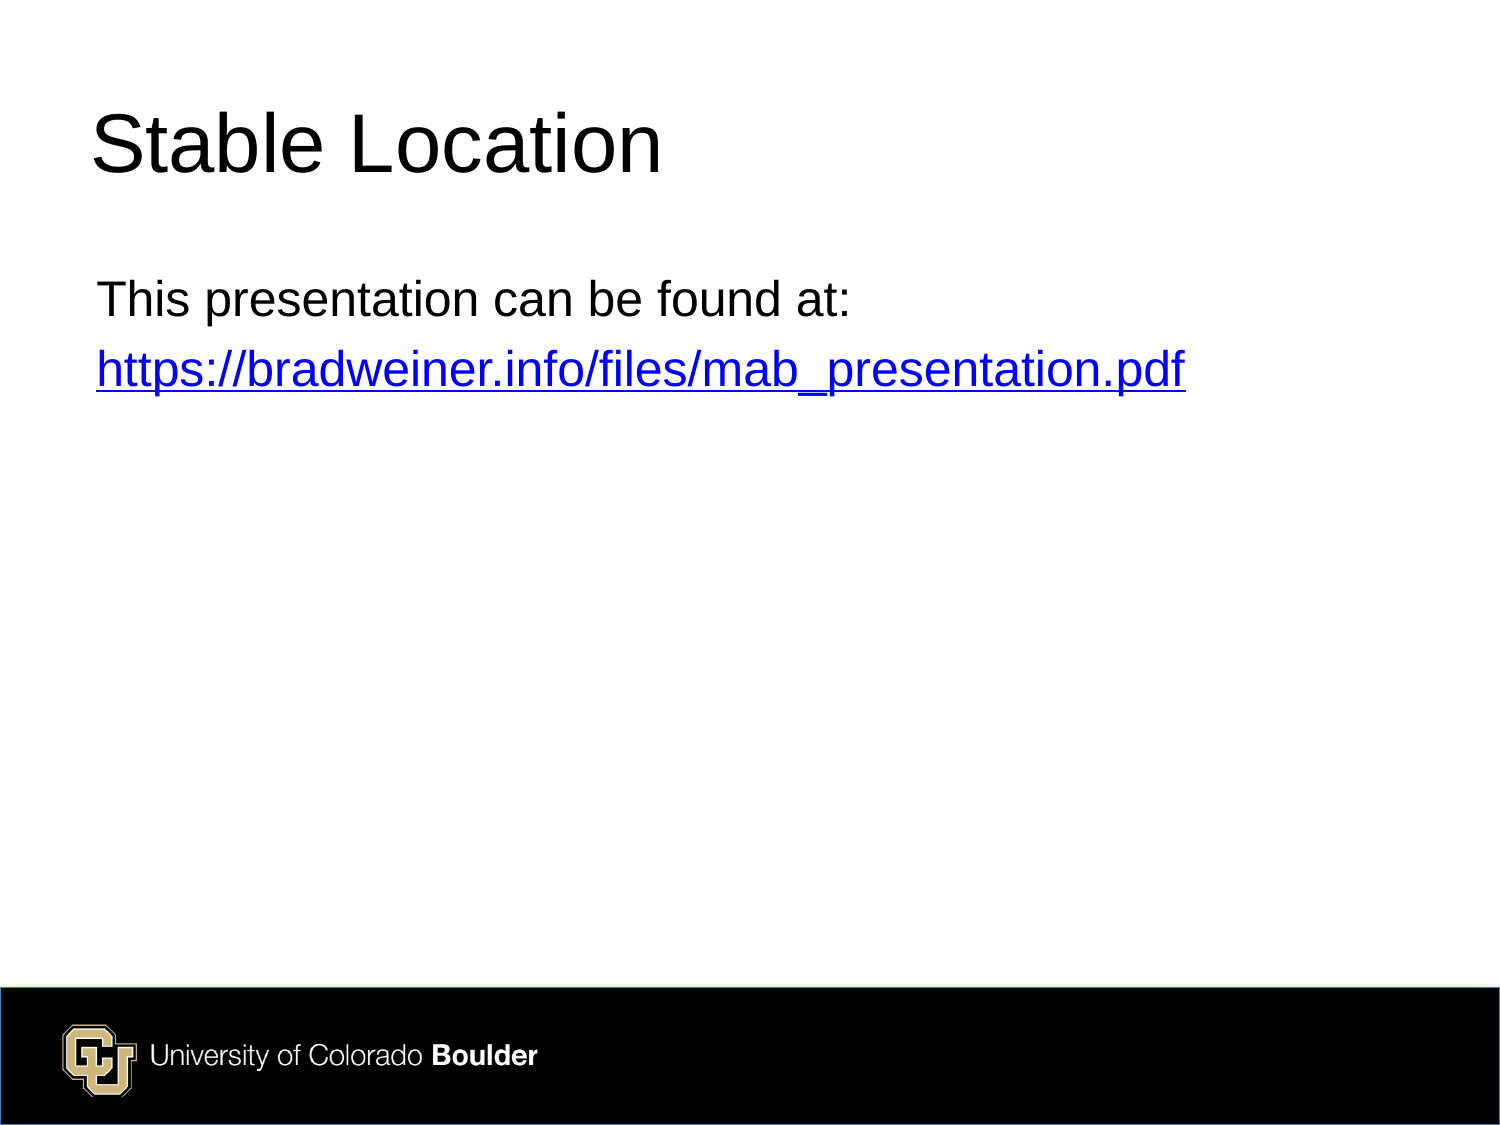

# Stable Location
This presentation can be found at:
https://bradweiner.info/files/mab_presentation.pdf